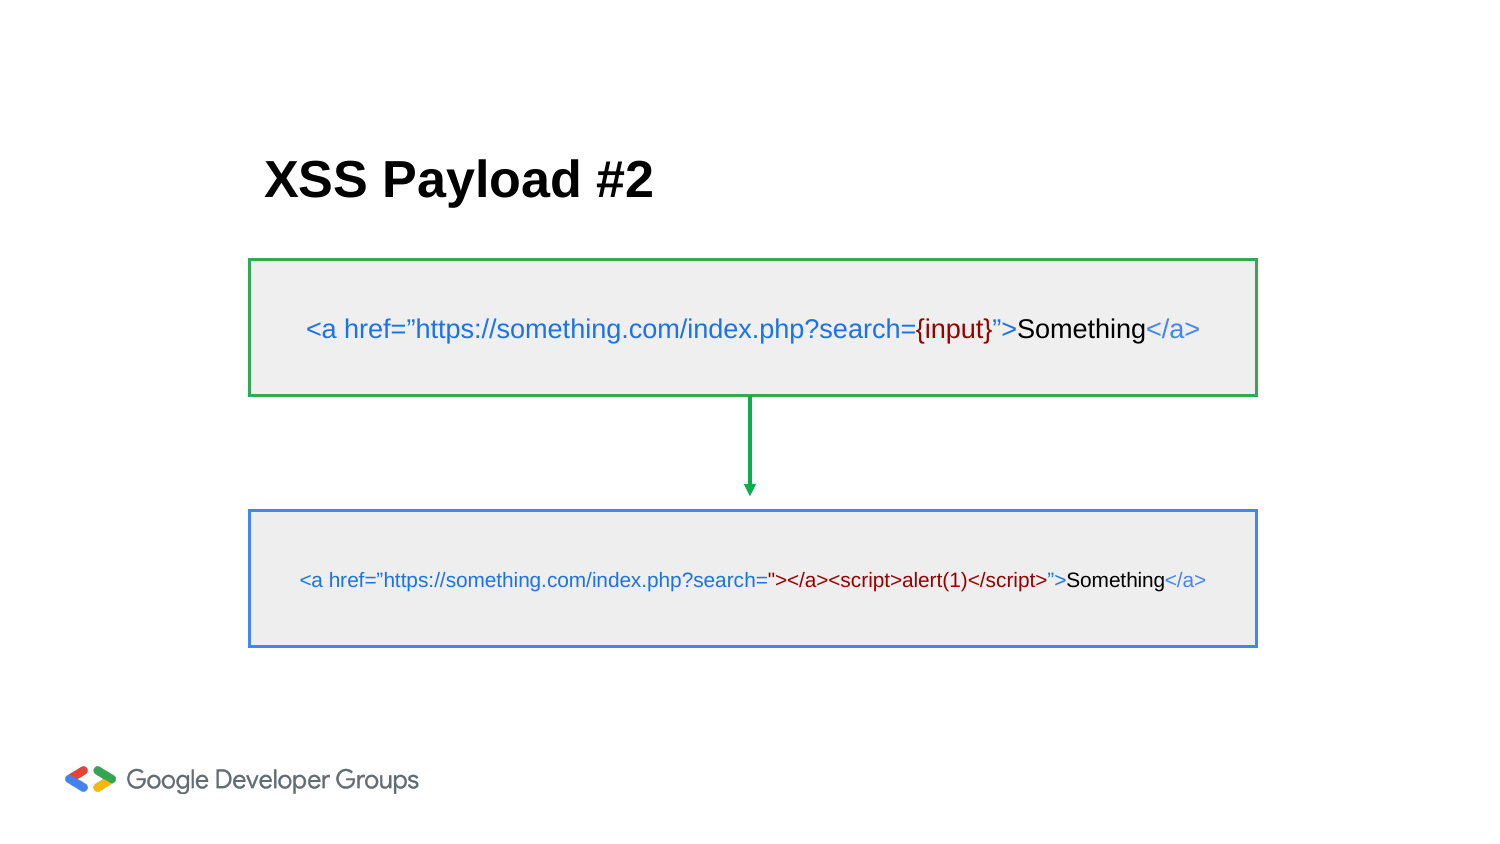

# XSS Payload #2
<a href=”https://something.com/index.php?search={input}”>Something</a>
<a href=”https://something.com/index.php?search="></a><script>alert(1)</script>”>Something</a>